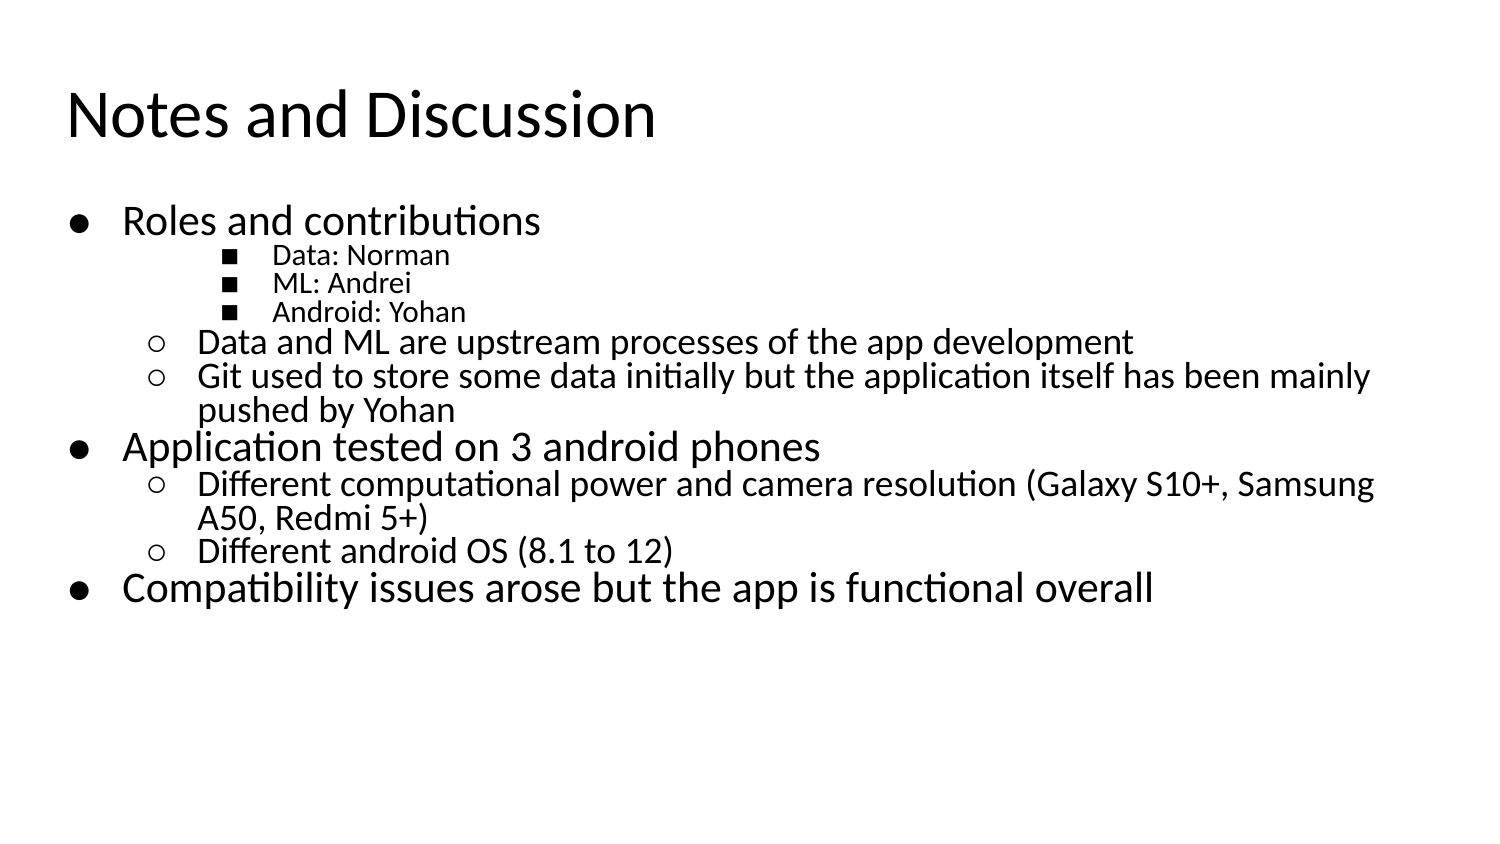

# Notes and Discussion
Roles and contributions
Data: Norman
ML: Andrei
Android: Yohan
Data and ML are upstream processes of the app development
Git used to store some data initially but the application itself has been mainly pushed by Yohan
Application tested on 3 android phones
Different computational power and camera resolution (Galaxy S10+, Samsung A50, Redmi 5+)
Different android OS (8.1 to 12)
Compatibility issues arose but the app is functional overall